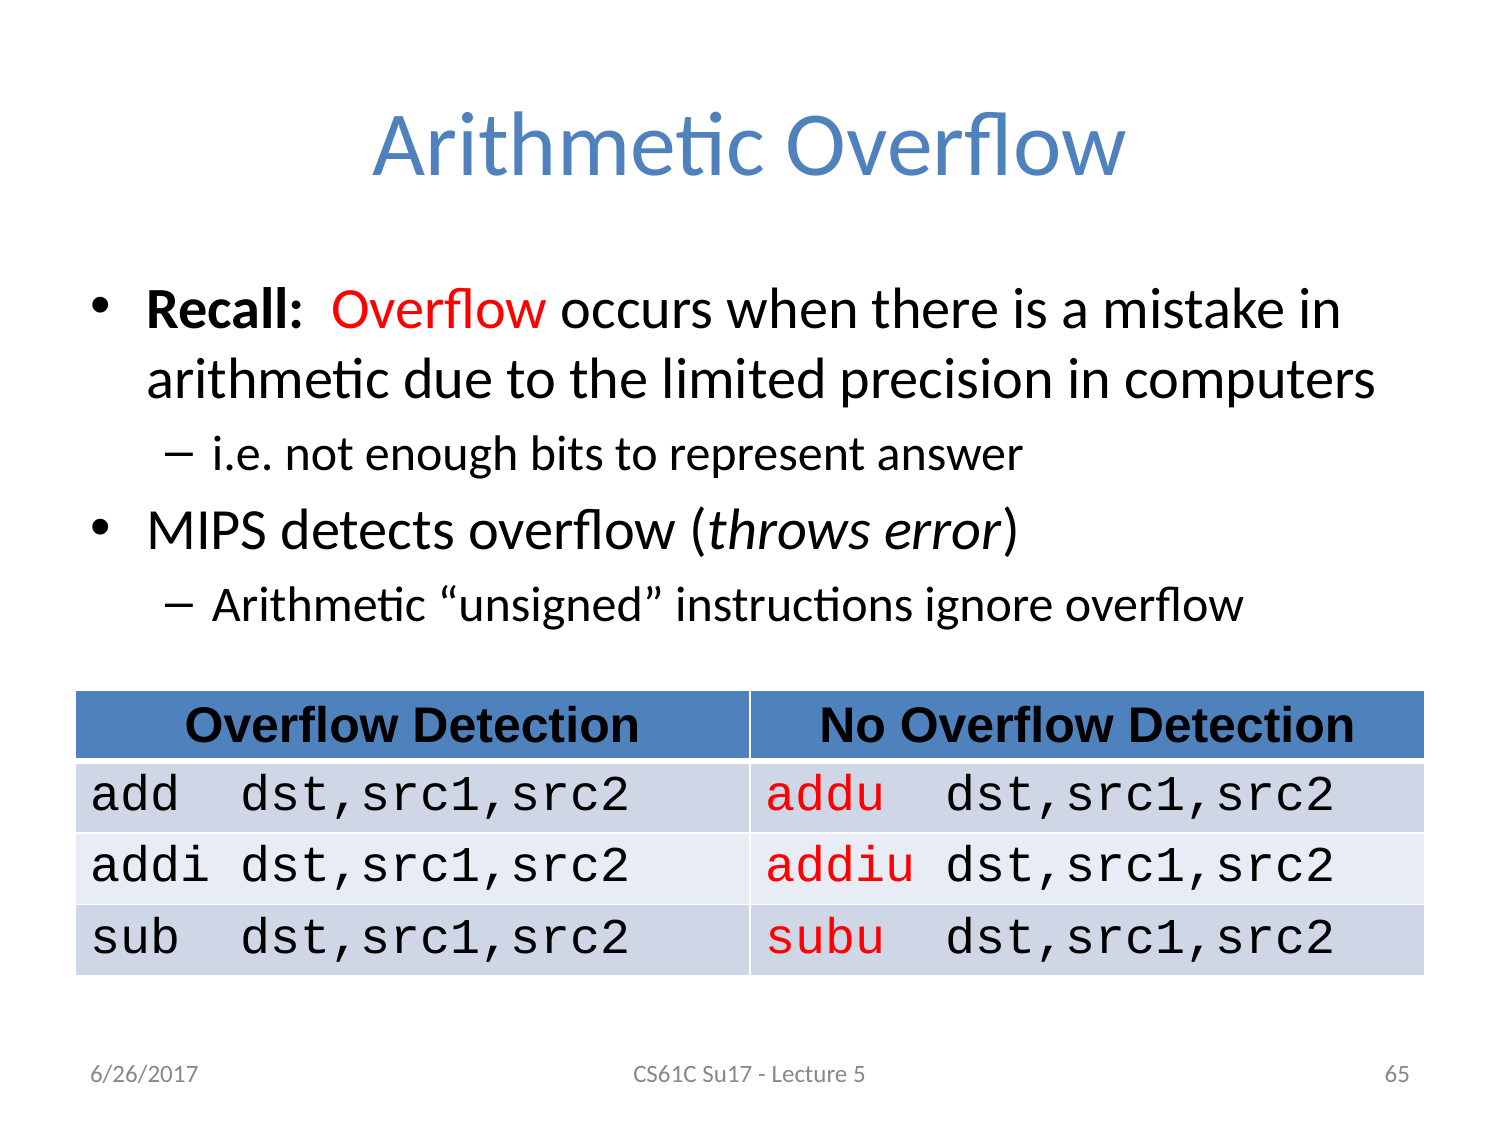

# Arithmetic Overflow
Recall:  Overflow occurs when there is a mistake in arithmetic due to the limited precision in computers
i.e. not enough bits to represent answer
MIPS detects overflow (throws error)
Arithmetic “unsigned” instructions ignore overflow
| Overflow Detection | No Overflow Detection |
| --- | --- |
| add dst,src1,src2 | addu dst,src1,src2 |
| addi dst,src1,src2 | addiu dst,src1,src2 |
| sub dst,src1,src2 | subu dst,src1,src2 |
6/26/2017
CS61C Su17 - Lecture 5
65